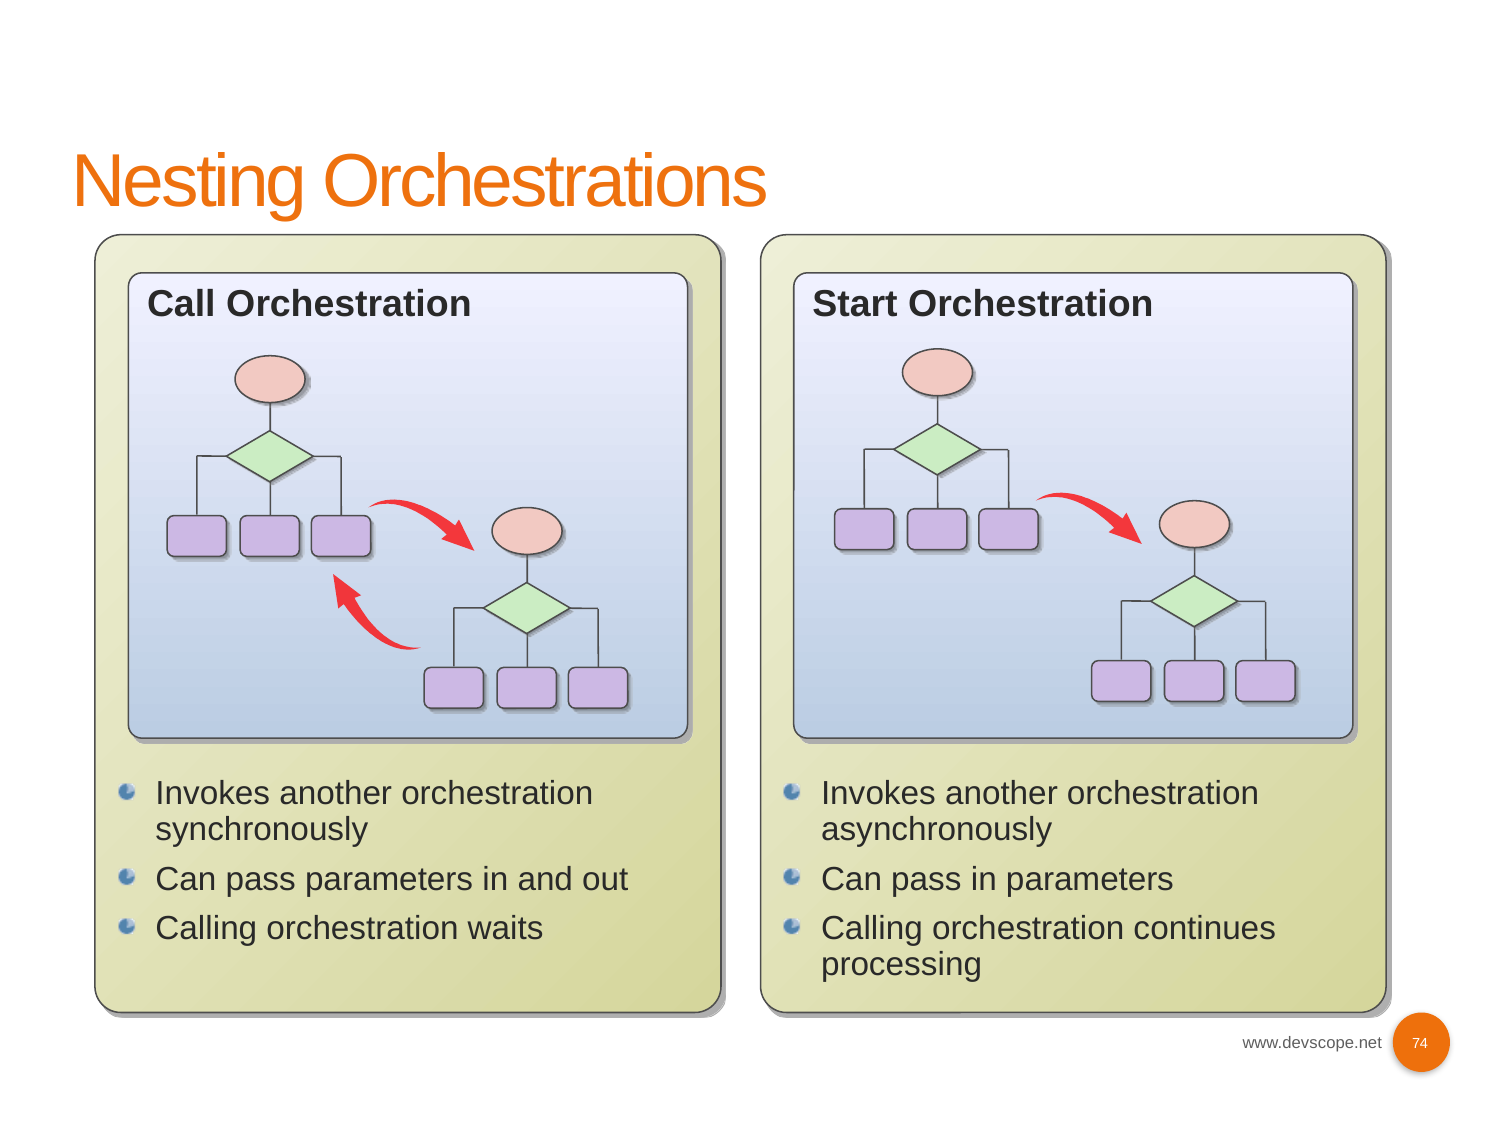

# Nesting Orchestrations
Invokes another orchestration synchronously
Can pass parameters in and out
Calling orchestration waits
Invokes another orchestration asynchronously
Can pass in parameters
Calling orchestration continues processing
Start Orchestration
Call Orchestration

74
www.devscope.net